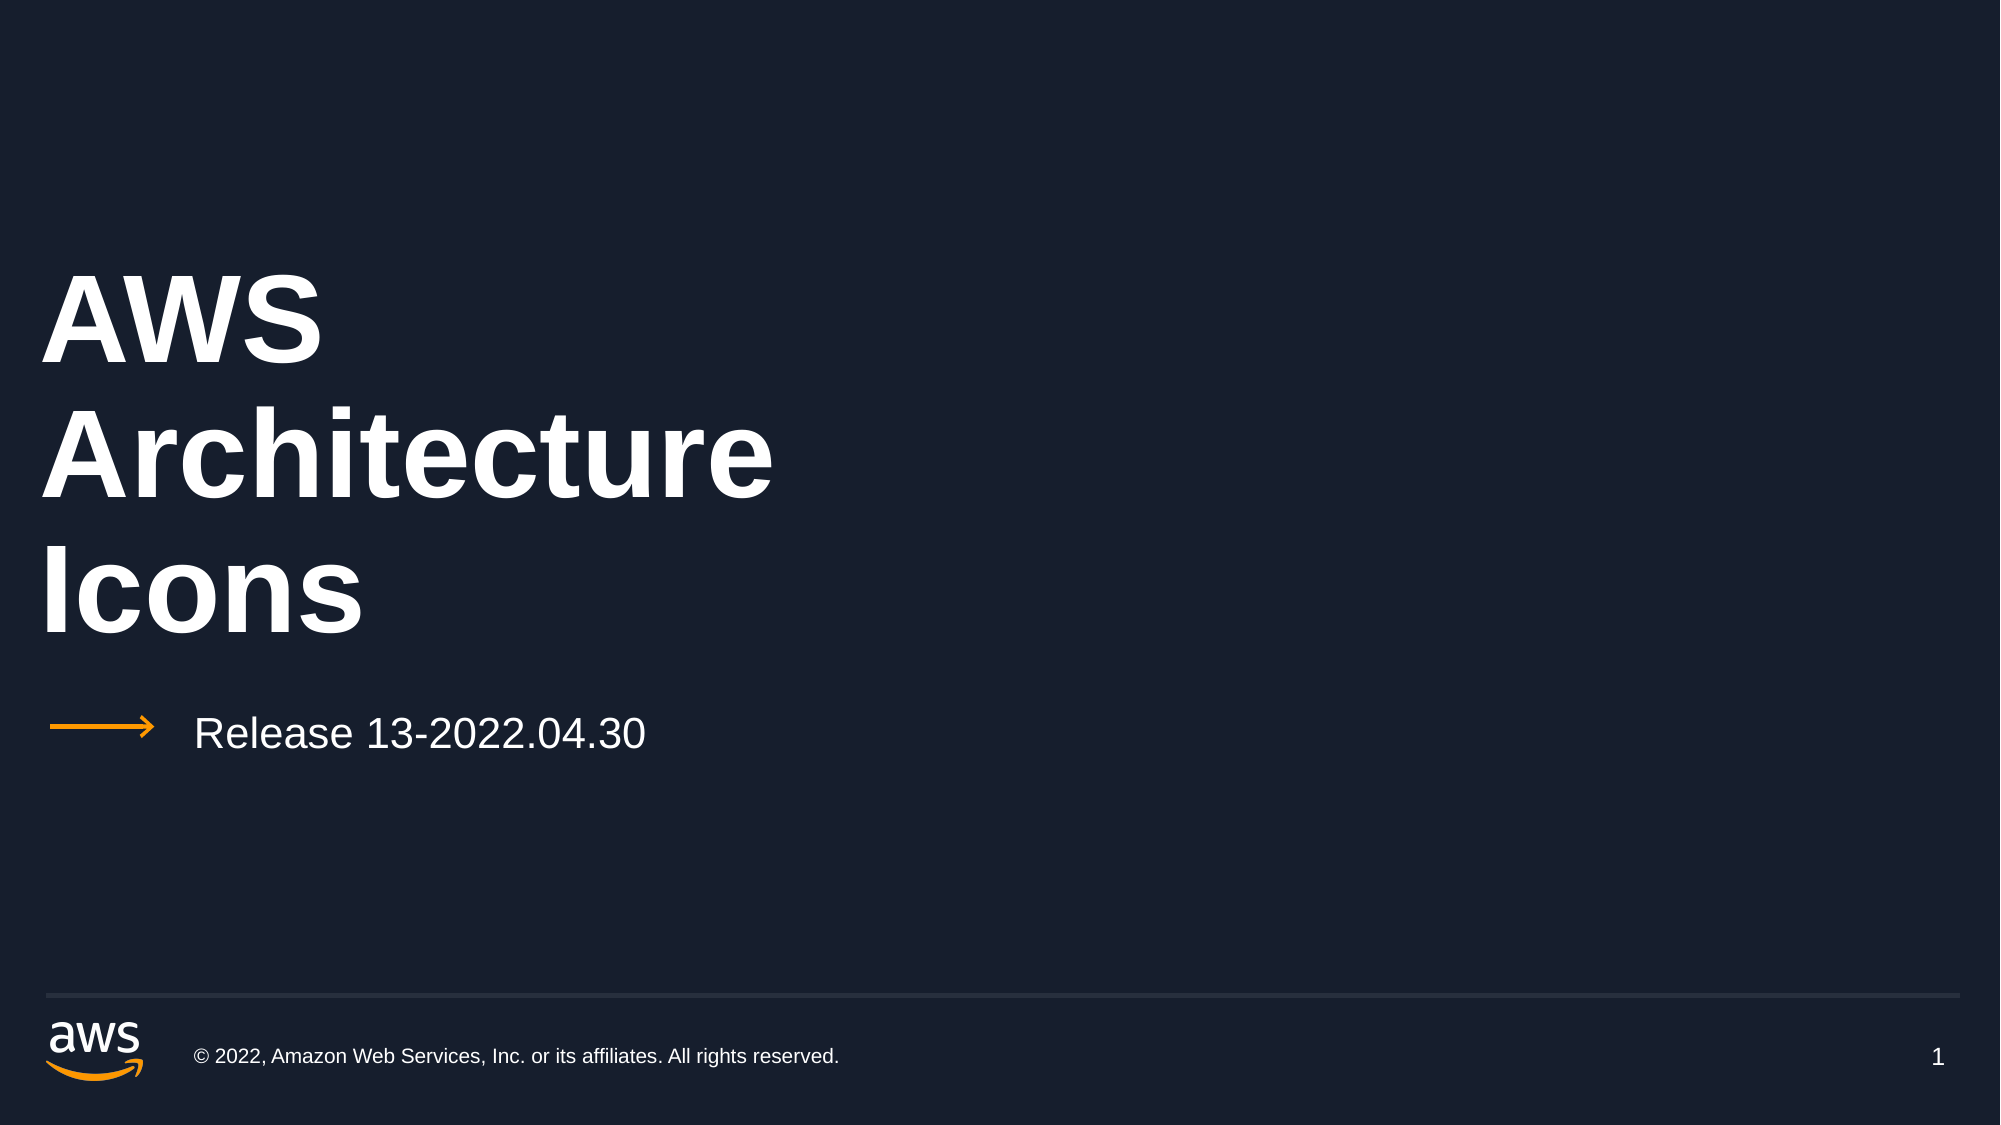

# AWS Architecture Icons
Release 13-2022.04.30
© 2022, Amazon Web Services, Inc. or its affiliates. All rights reserved.
1